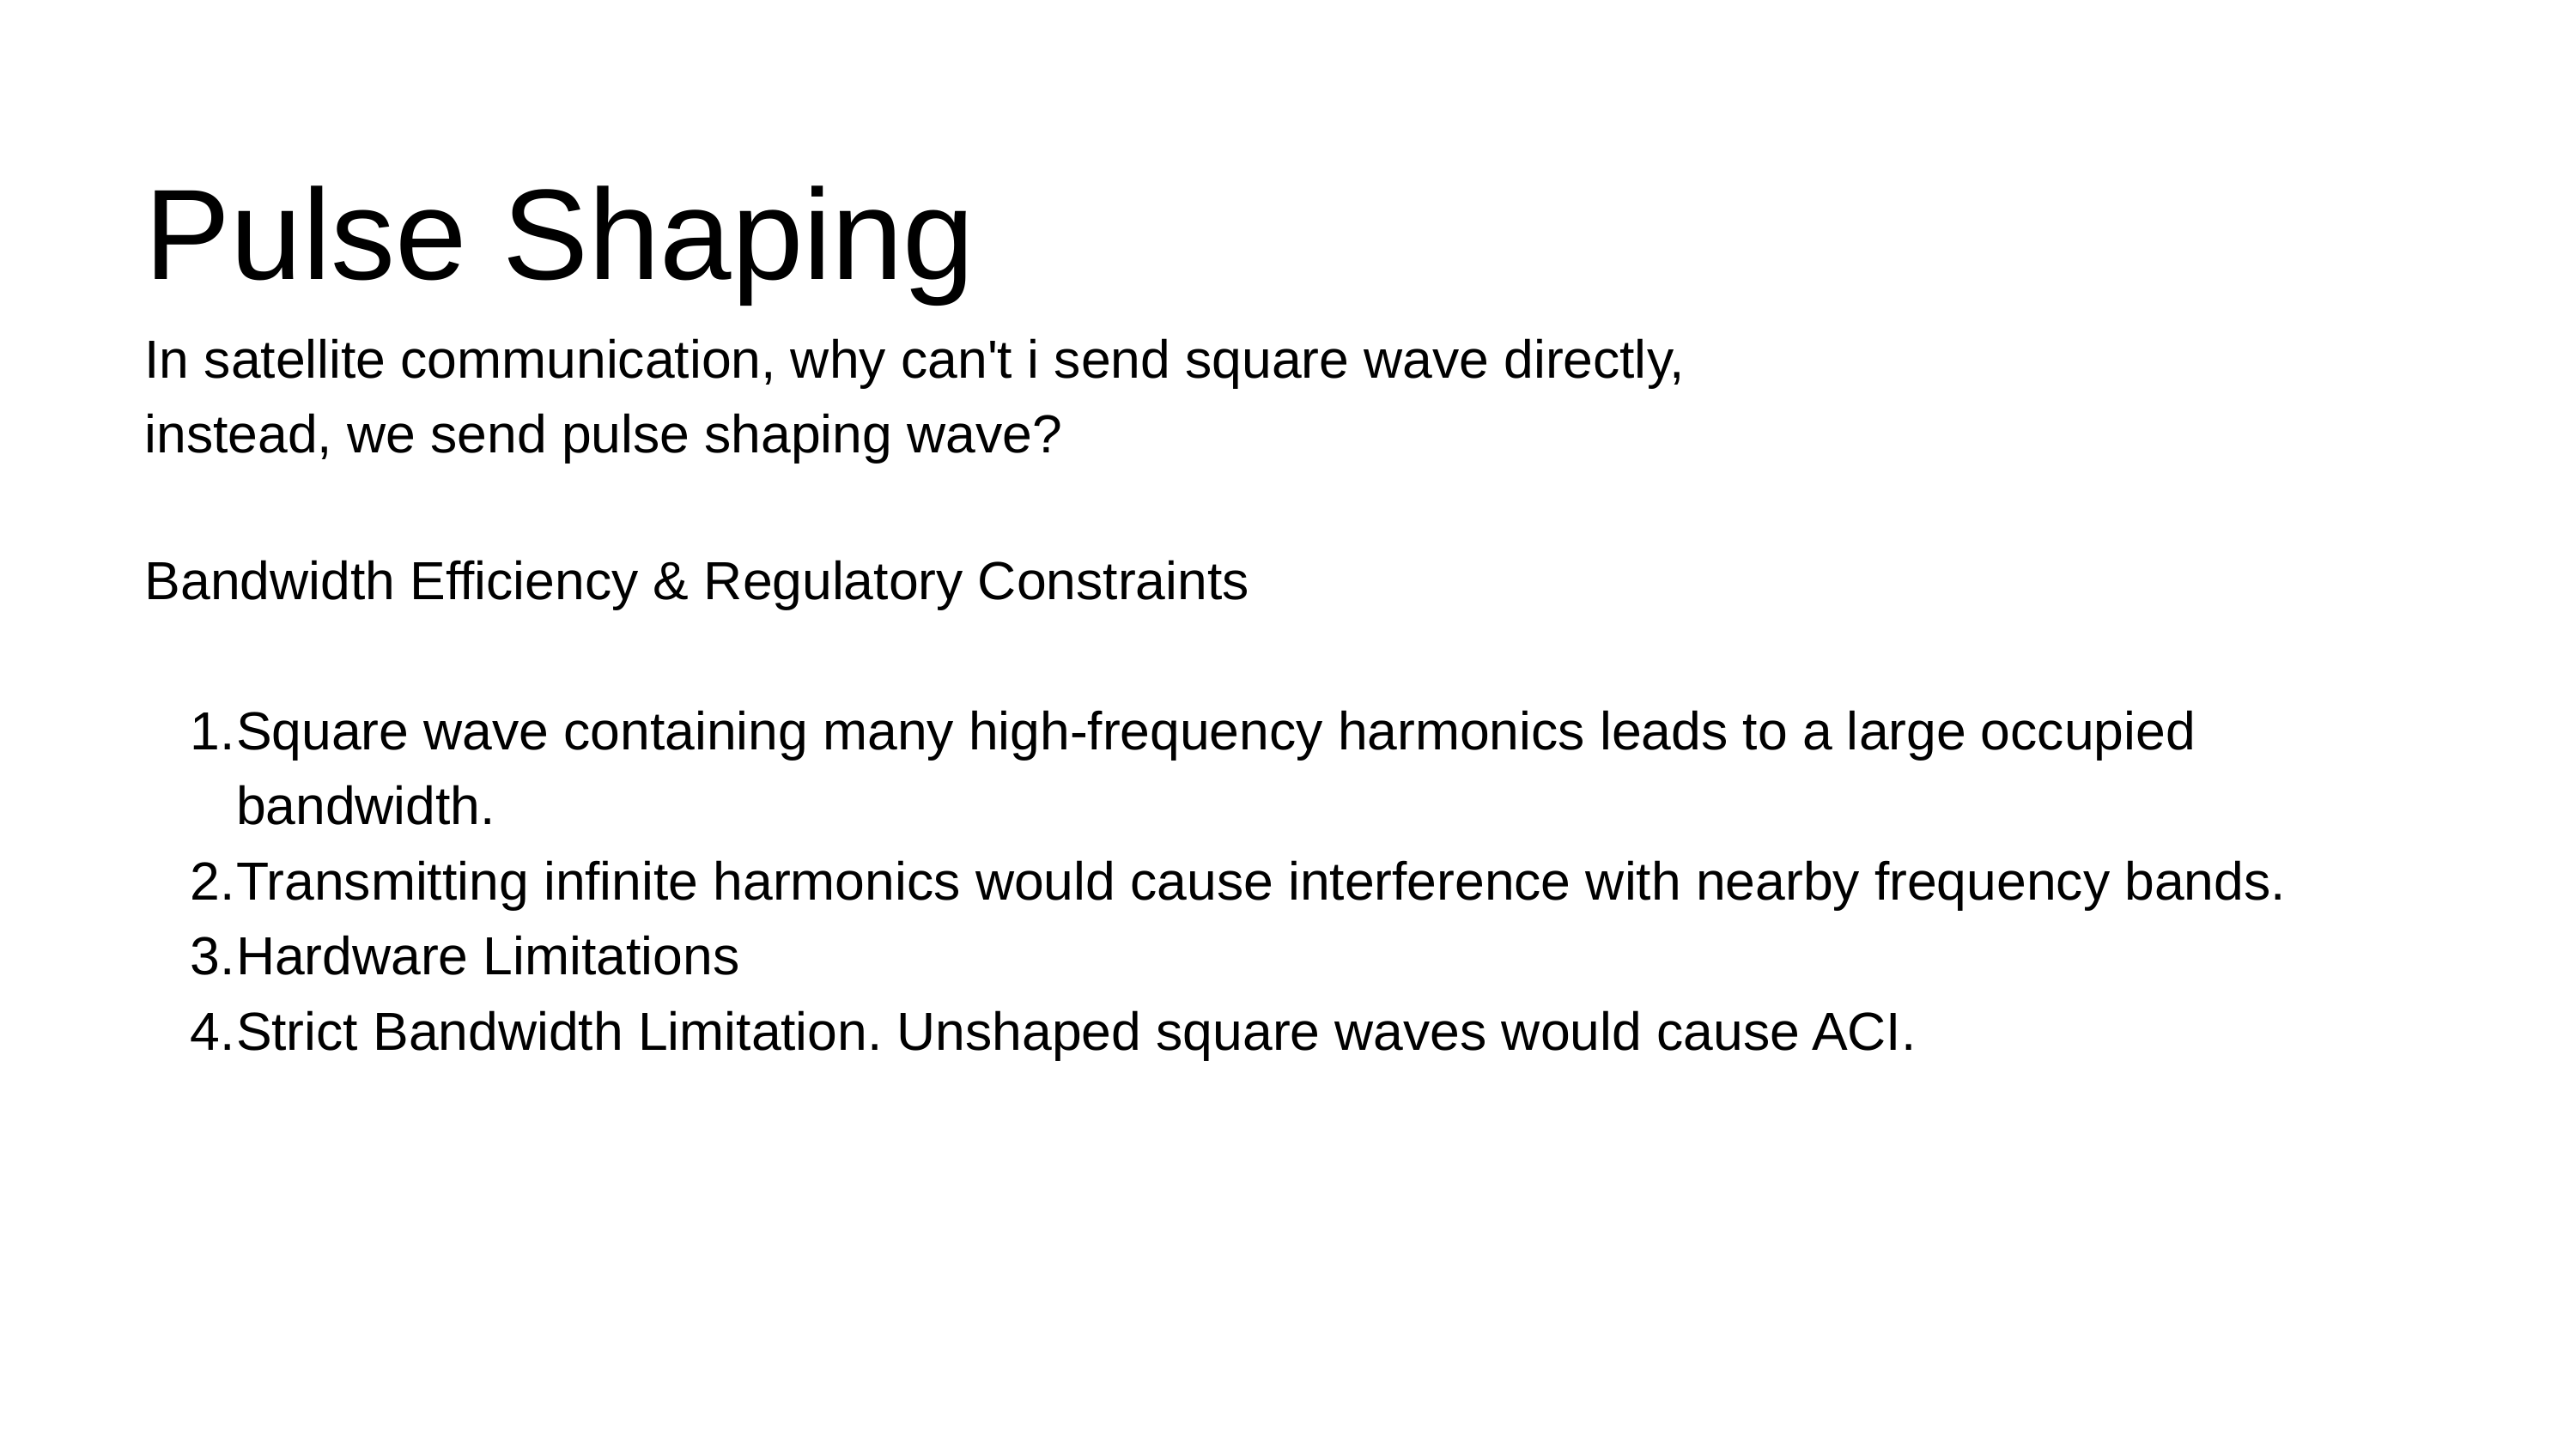

Pulse Shaping
In satellite communication, why can't i send square wave directly,
instead, we send pulse shaping wave?
Bandwidth Efficiency & Regulatory Constraints

Square wave containing many high-frequency harmonics leads to a large occupied bandwidth.
Transmitting infinite harmonics would cause interference with nearby frequency bands.
Hardware Limitations
Strict Bandwidth Limitation. Unshaped square waves would cause ACI.